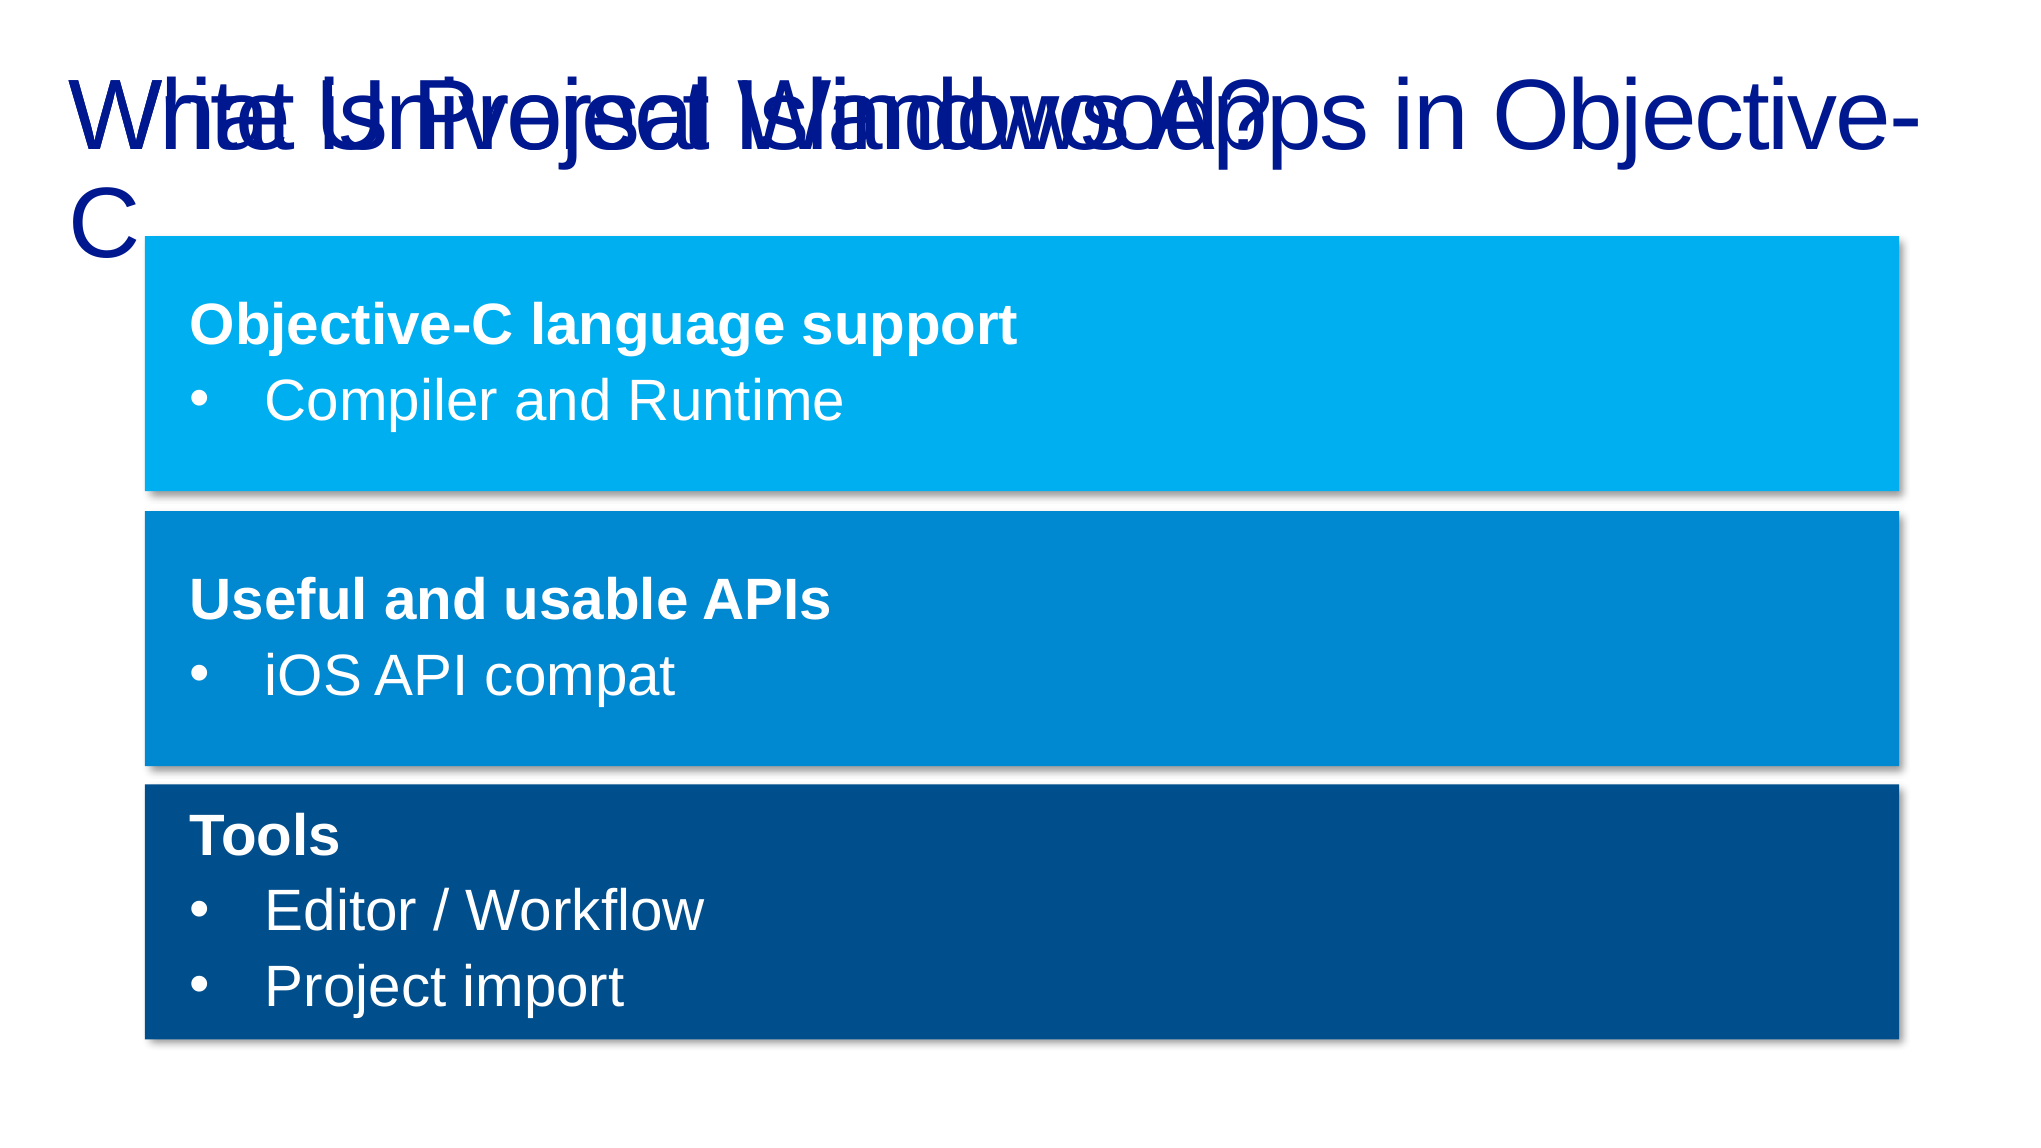

What is Project Islandwood?
# Write Universal Windows Apps in Objective-C
Objective-C language support
Compiler and Runtime
Useful and usable APIs
iOS API compat
Tools
Editor / Workflow
Project import